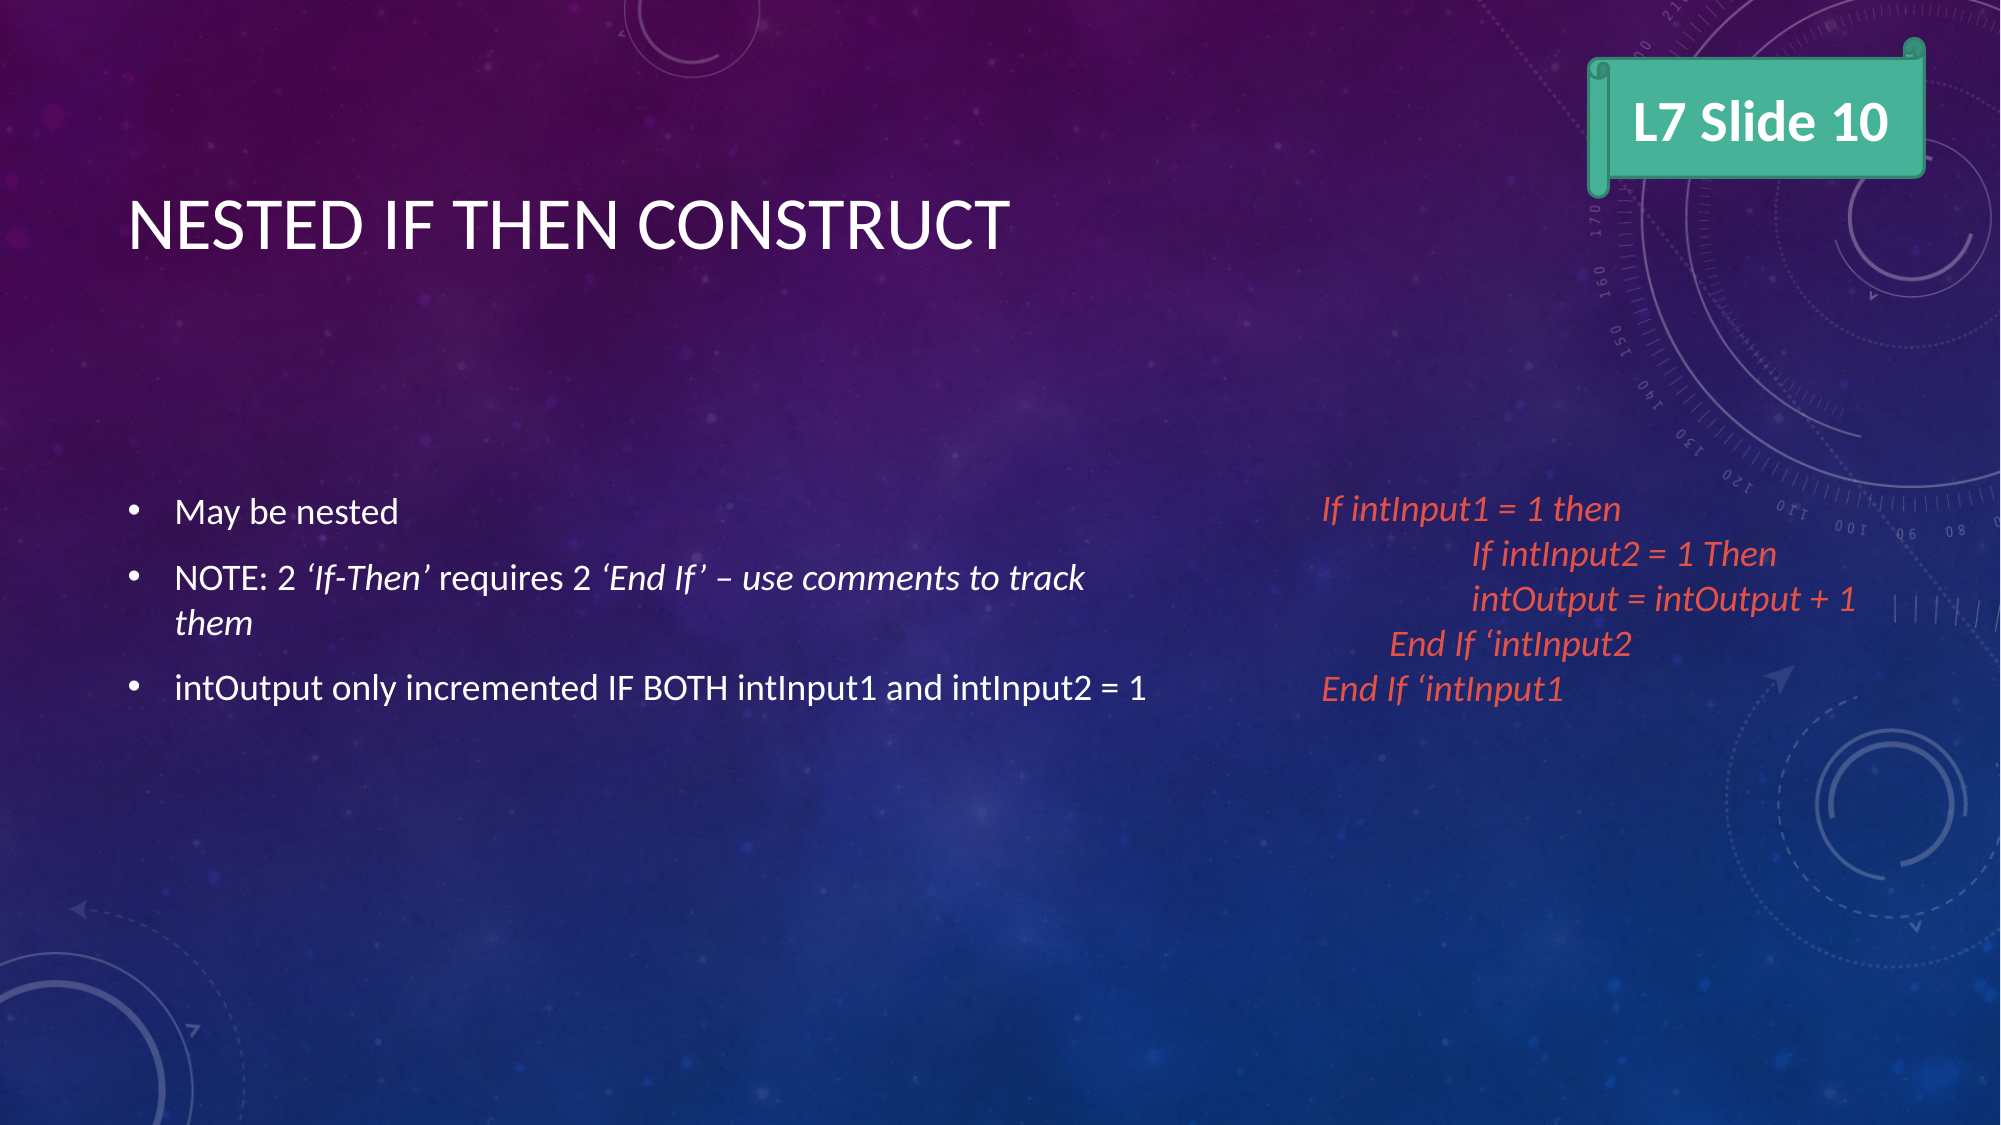

L7 Slide 10
# Nested IF then construct
May be nested
NOTE: 2 ‘If-Then’ requires 2 ‘End If’ – use comments to track them
intOutput only incremented IF BOTH intInput1 and intInput2 = 1

If intInput1 = 1 then
 	If intInput2 = 1 Then
  	intOutput = intOutput + 1
        End If ‘intInput2
End If ‘intInput1